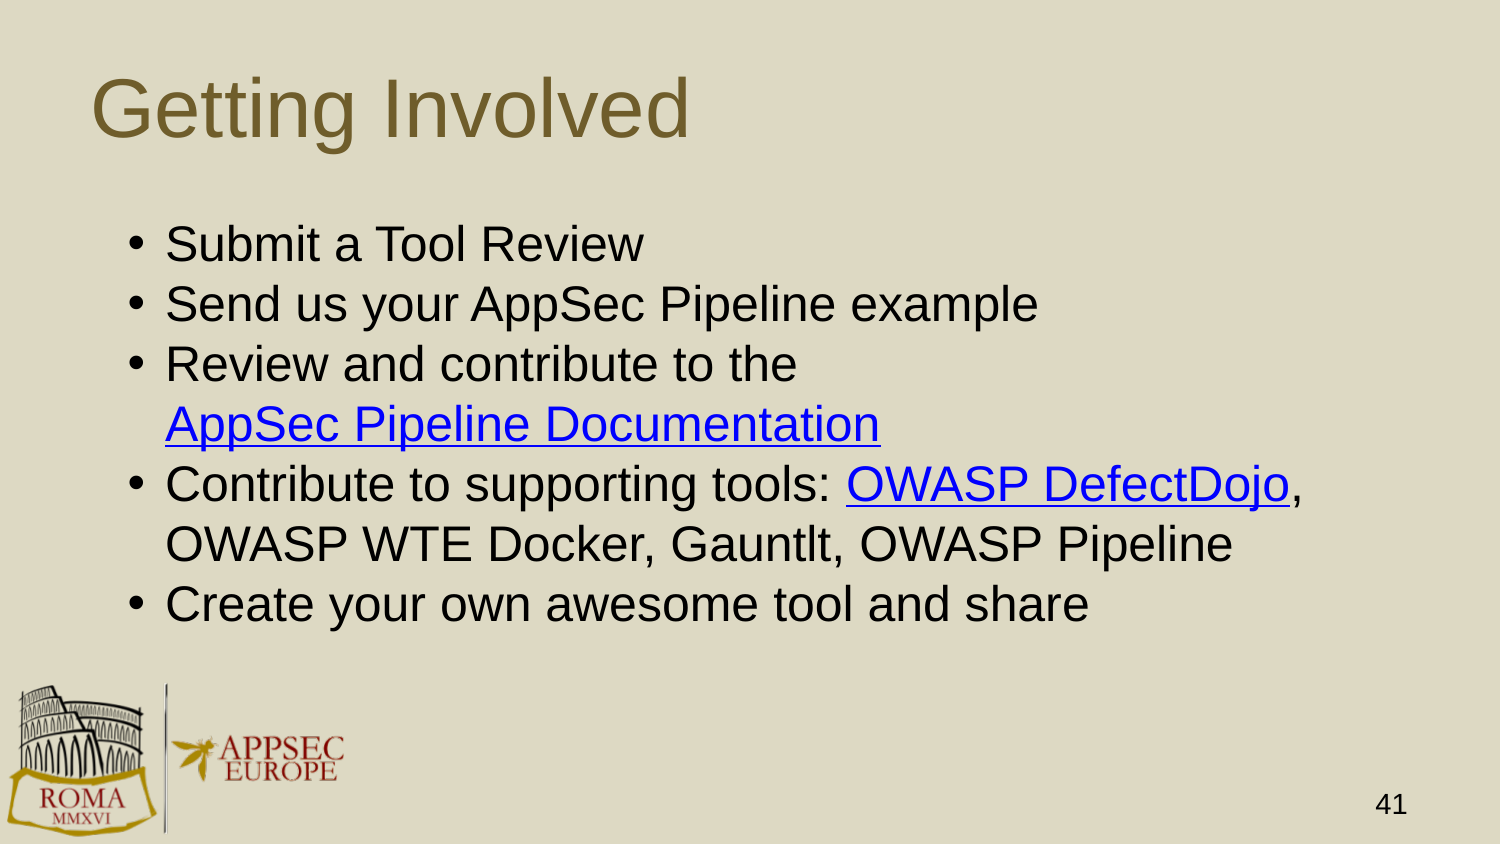

# Getting Involved
Submit a Tool Review
Send us your AppSec Pipeline example
Review and contribute to the AppSec Pipeline Documentation
Contribute to supporting tools: OWASP DefectDojo, OWASP WTE Docker, Gauntlt, OWASP Pipeline
Create your own awesome tool and share
41